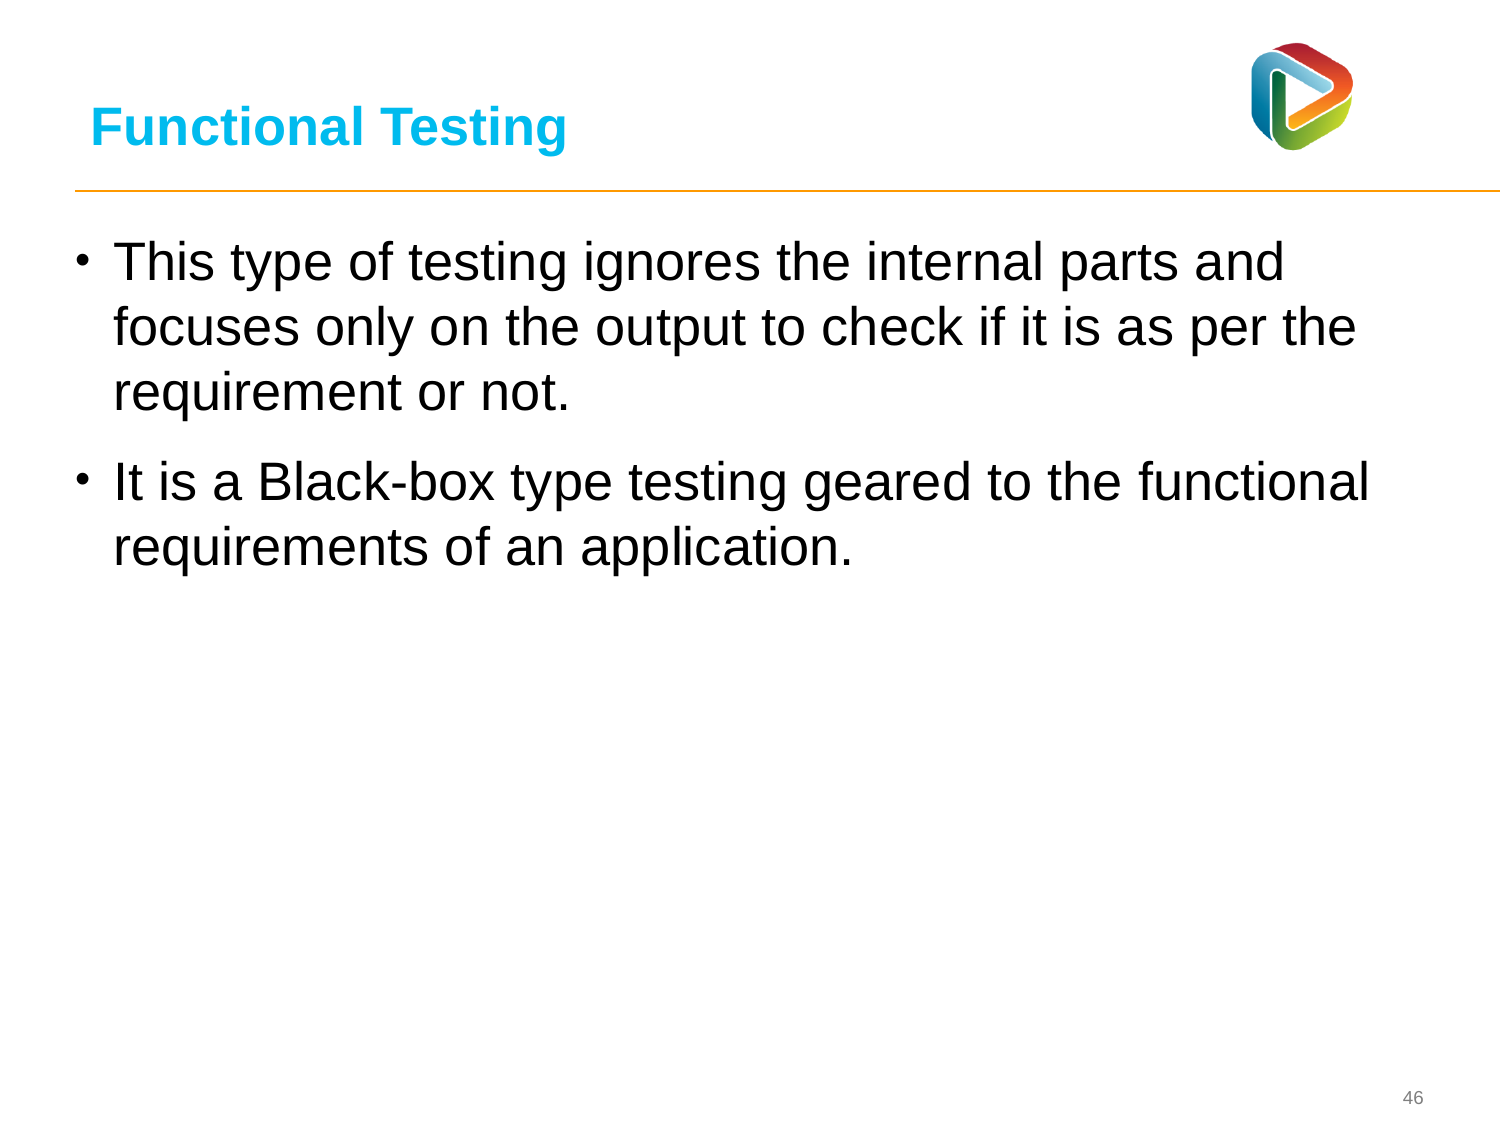

# Functional Testing
This type of testing ignores the internal parts and focuses only on the output to check if it is as per the requirement or not.
It is a Black-box type testing geared to the functional requirements of an application.